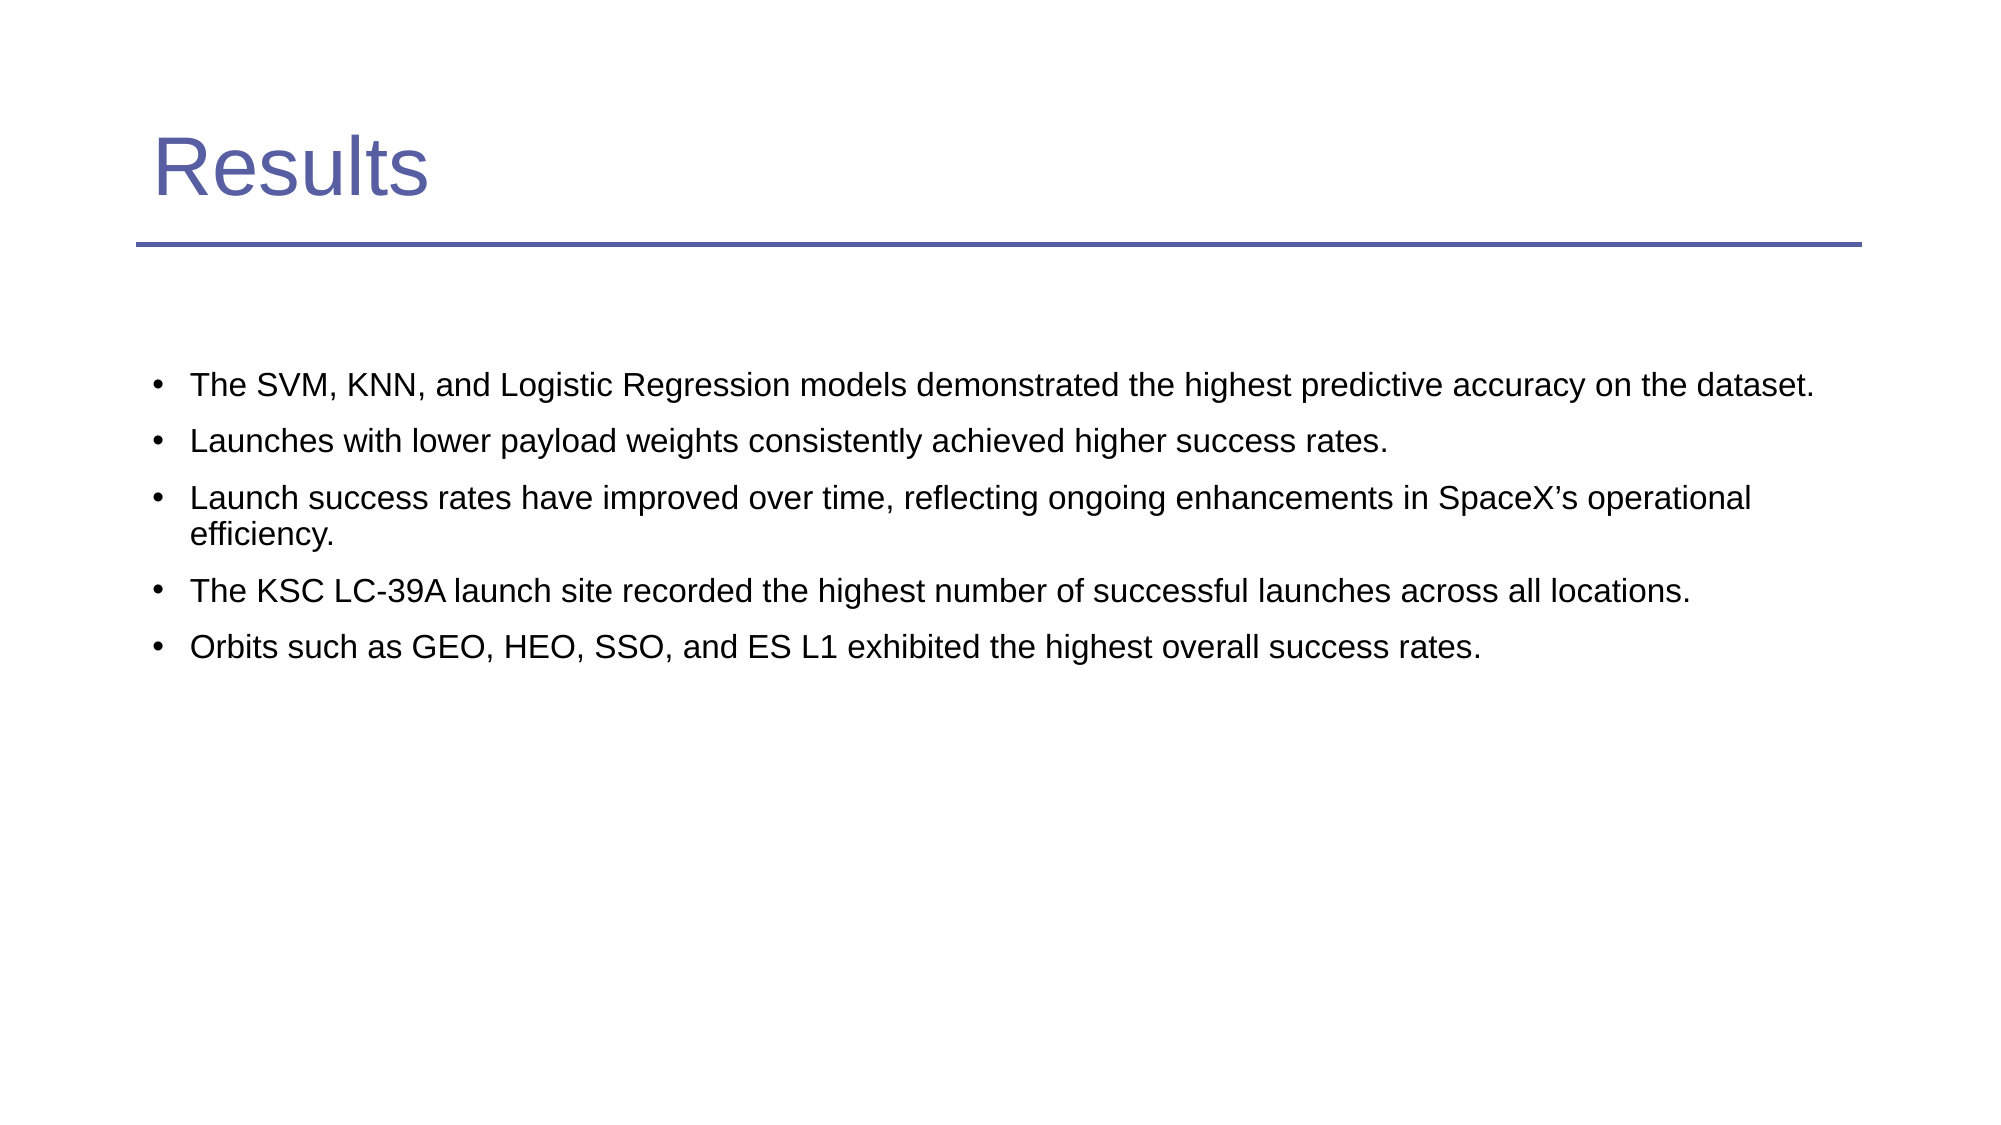

# Results

The SVM, KNN, and Logistic Regression models demonstrated the highest predictive accuracy on the dataset.
Launches with lower payload weights consistently achieved higher success rates.
Launch success rates have improved over time, reflecting ongoing enhancements in SpaceX’s operational efficiency.
The KSC LC-39A launch site recorded the highest number of successful launches across all locations.
Orbits such as GEO, HEO, SSO, and ES L1 exhibited the highest overall success rates.